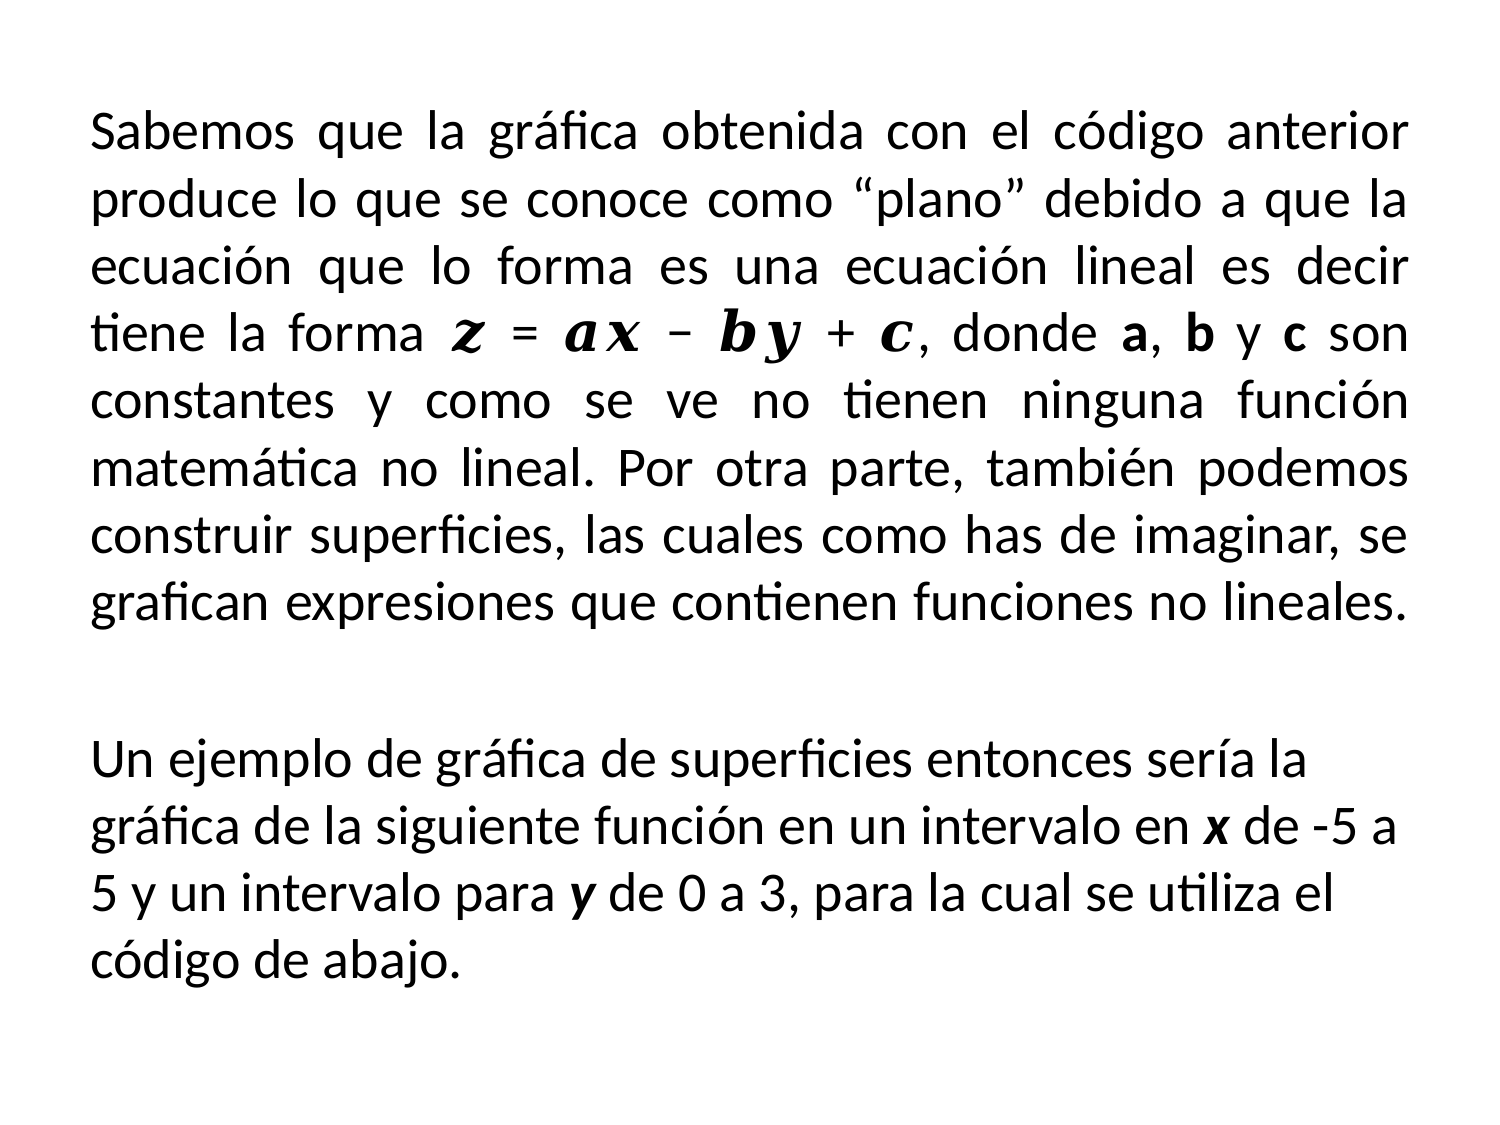

Sabemos que la gráfica obtenida con el código anterior produce lo que se conoce como “plano” debido a que la ecuación que lo forma es una ecuación lineal es decir tiene la forma 𝒛 = 𝒂𝒙 − 𝒃𝒚 + 𝒄, donde a, b y c son constantes y como se ve no tienen ninguna función matemática no lineal. Por otra parte, también podemos construir superficies, las cuales como has de imaginar, se grafican expresiones que contienen funciones no lineales.

Un ejemplo de gráfica de superficies entonces sería la gráfica de la siguiente función en un intervalo en x de -5 a 5 y un intervalo para y de 0 a 3, para la cual se utiliza el código de abajo.